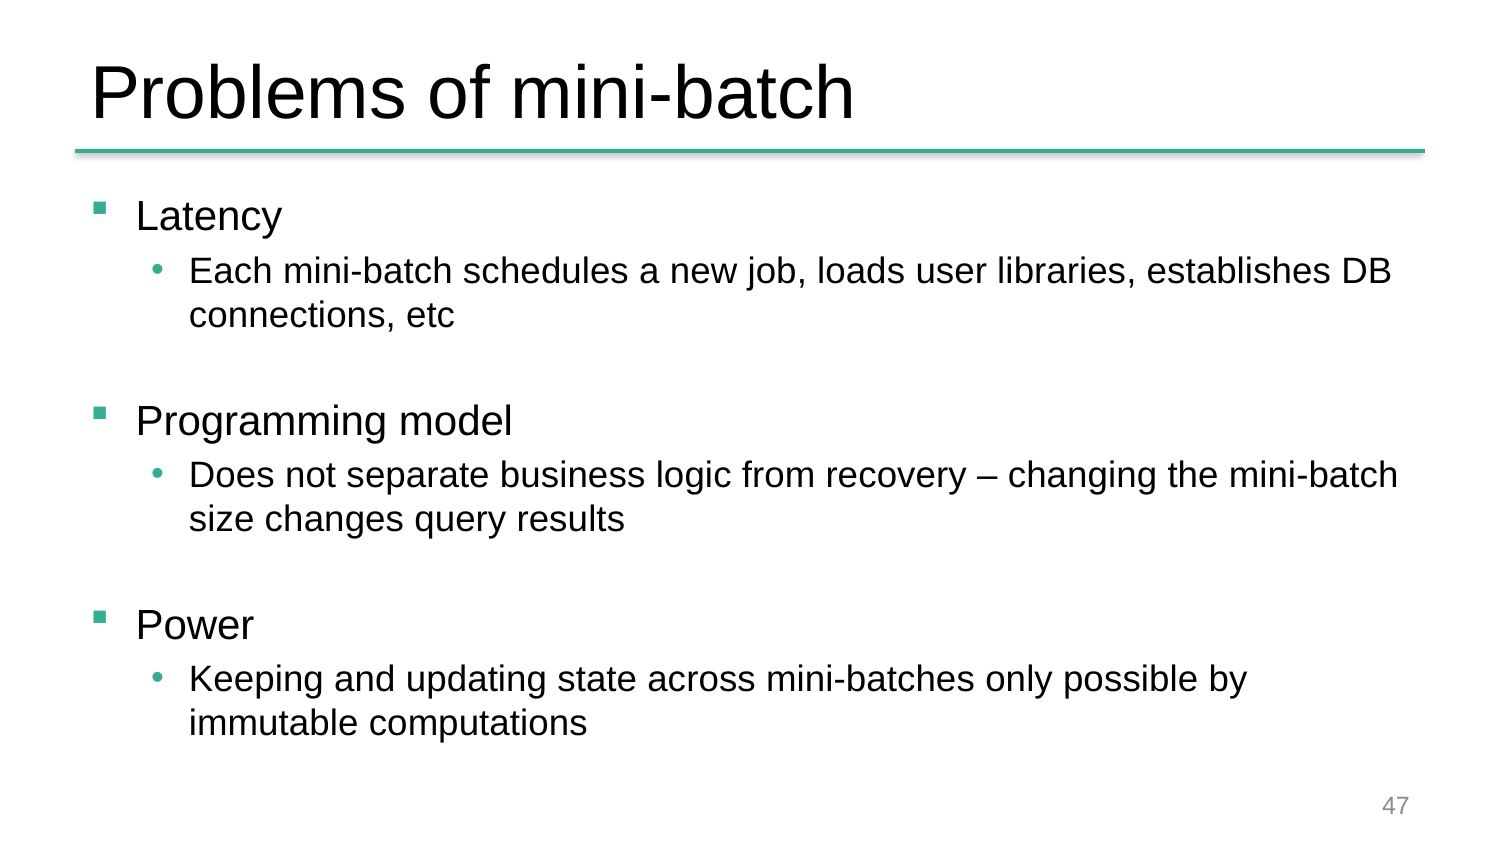

# Problems of mini-batch
Latency
Each mini-batch schedules a new job, loads user libraries, establishes DB connections, etc

Programming model
Does not separate business logic from recovery – changing the mini-batch size changes query results

Power
Keeping and updating state across mini-batches only possible by immutable computations
47